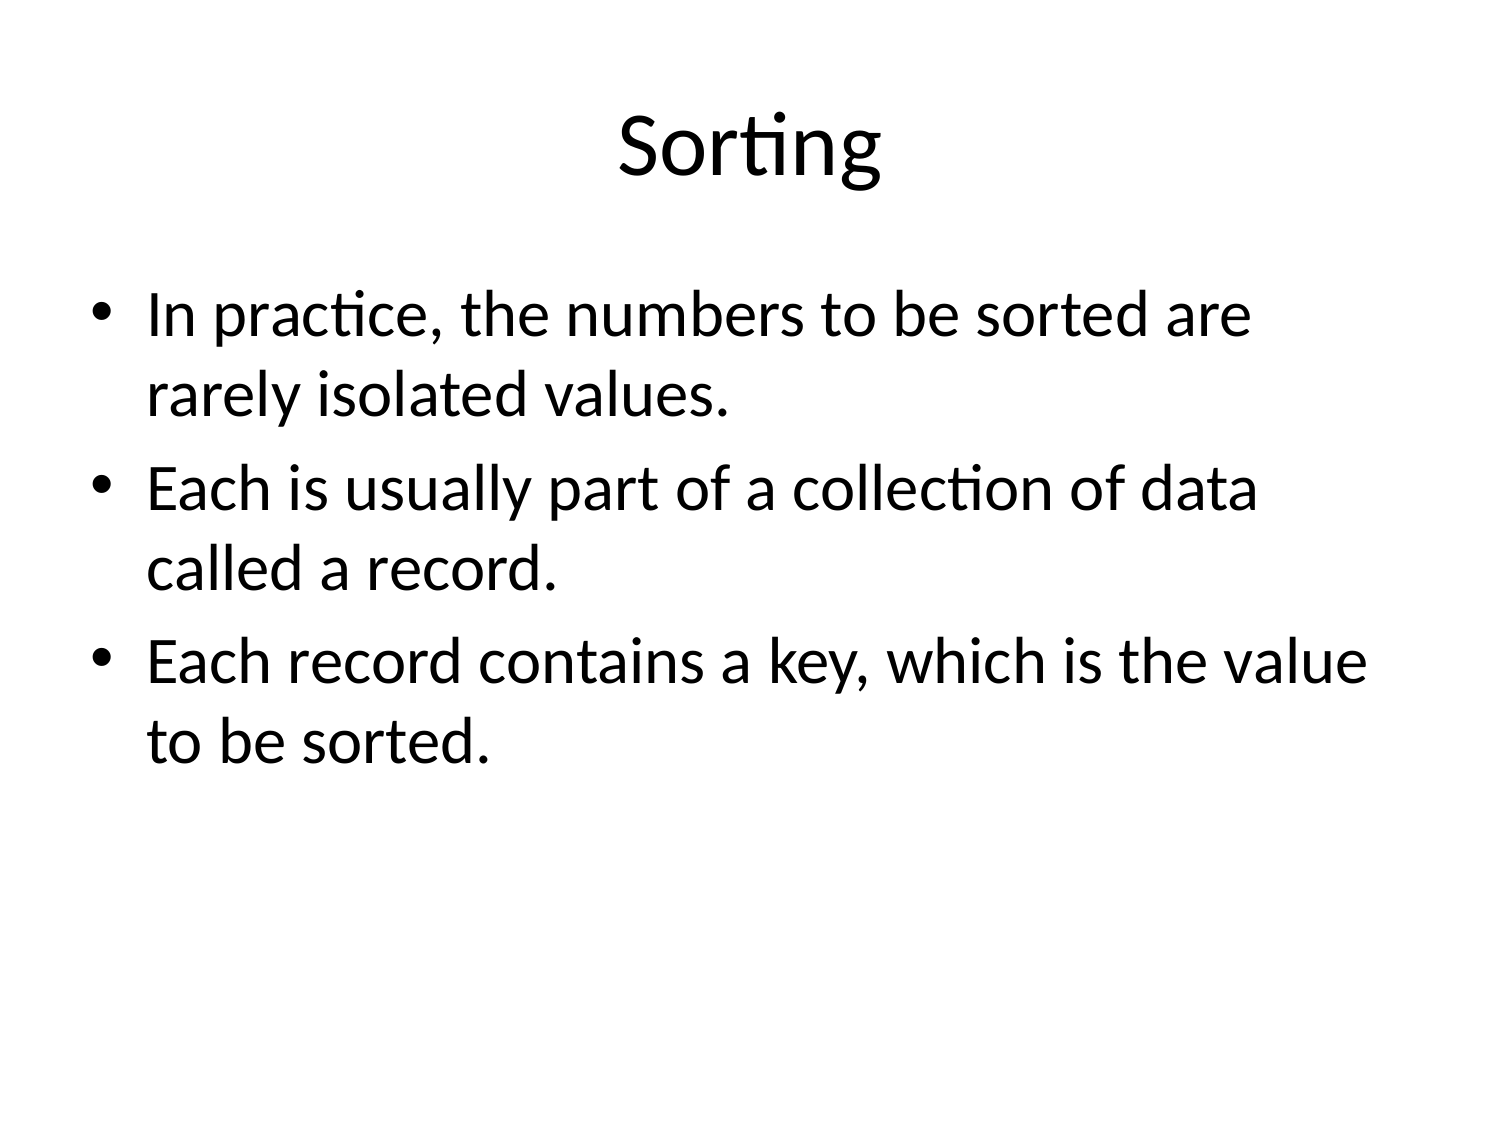

# Sorting
In practice, the numbers to be sorted are rarely isolated values.
Each is usually part of a collection of data called a record.
Each record contains a key, which is the value to be sorted.